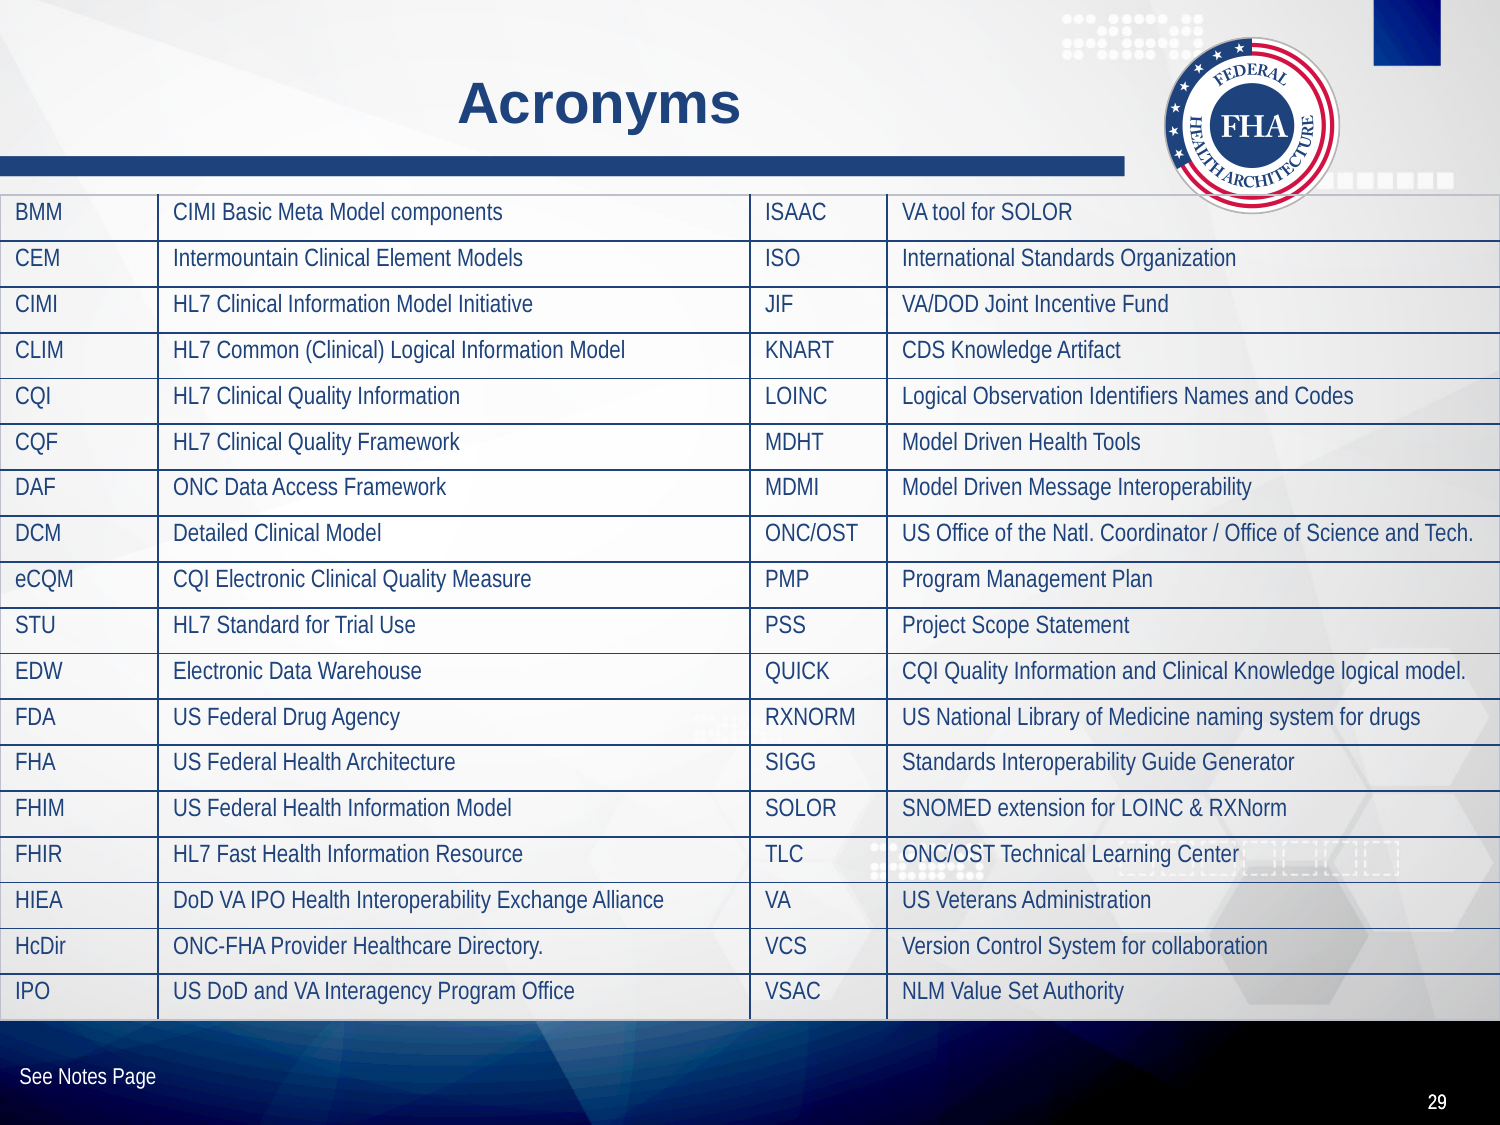

# Acronyms
| BMM | CIMI Basic Meta Model components | ISAAC | VA tool for SOLOR |
| --- | --- | --- | --- |
| CEM | Intermountain Clinical Element Models | ISO | International Standards Organization |
| CIMI | HL7 Clinical Information Model Initiative | JIF | VA/DOD Joint Incentive Fund |
| CLIM | HL7 Common (Clinical) Logical Information Model | KNART | CDS Knowledge Artifact |
| CQI | HL7 Clinical Quality Information | LOINC | Logical Observation Identifiers Names and Codes |
| CQF | HL7 Clinical Quality Framework | MDHT | Model Driven Health Tools |
| DAF | ONC Data Access Framework | MDMI | Model Driven Message Interoperability |
| DCM | Detailed Clinical Model | ONC/OST | US Office of the Natl. Coordinator / Office of Science and Tech. |
| eCQM | CQI Electronic Clinical Quality Measure | PMP | Program Management Plan |
| STU | HL7 Standard for Trial Use | PSS | Project Scope Statement |
| EDW | Electronic Data Warehouse | QUICK | CQI Quality Information and Clinical Knowledge logical model. |
| FDA | US Federal Drug Agency | RXNORM | US National Library of Medicine naming system for drugs |
| FHA | US Federal Health Architecture | SIGG | Standards Interoperability Guide Generator |
| FHIM | US Federal Health Information Model | SOLOR | SNOMED extension for LOINC & RXNorm |
| FHIR | HL7 Fast Health Information Resource | TLC | ONC/OST Technical Learning Center |
| HIEA | DoD VA IPO Health Interoperability Exchange Alliance | VA | US Veterans Administration |
| HcDir | ONC-FHA Provider Healthcare Directory. | VCS | Version Control System for collaboration |
| IPO | US DoD and VA Interagency Program Office | VSAC | NLM Value Set Authority |
See Notes Page
29
29